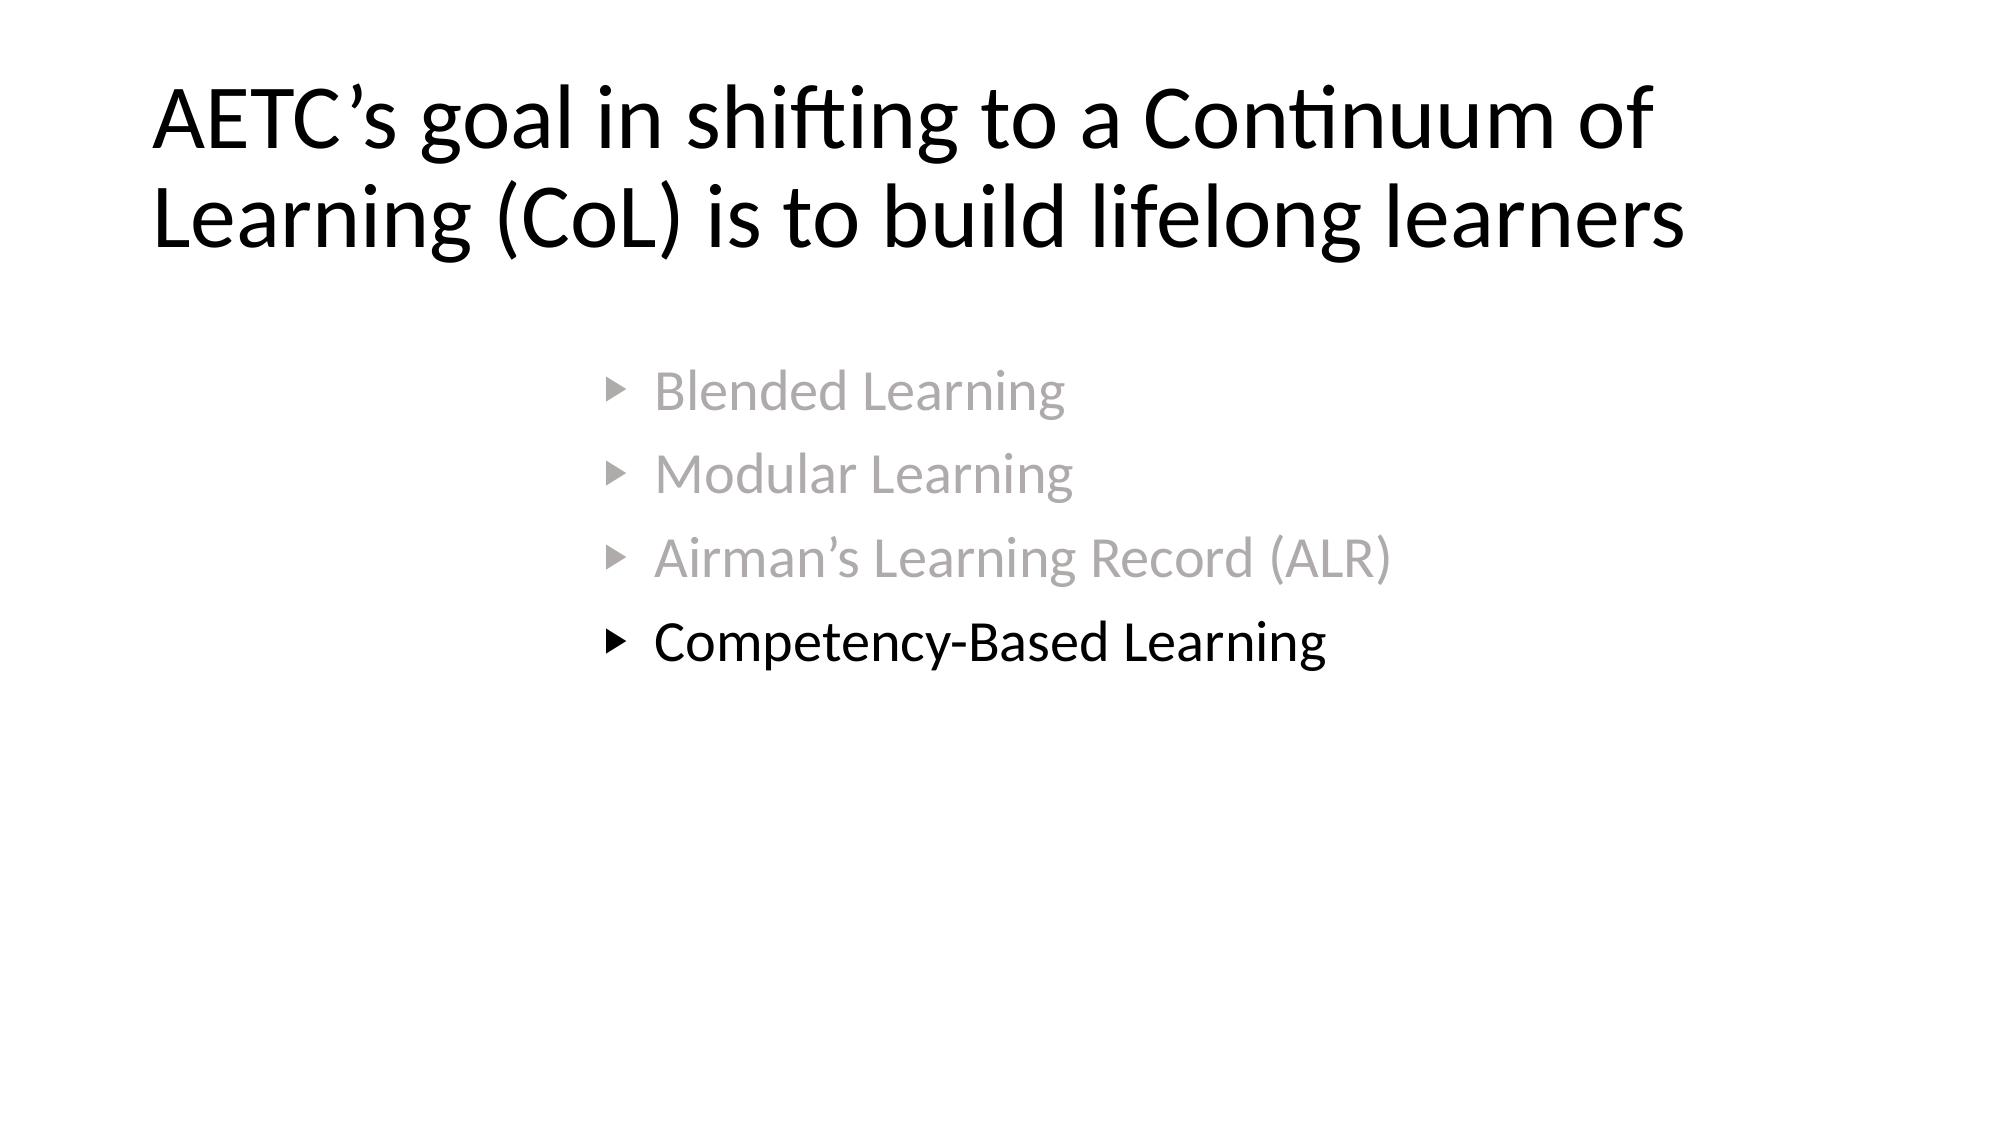

# AETC’s goal in shifting to a Continuum of Learning (CoL) is to build lifelong learners
 Blended Learning
 Modular Learning
 Airman’s Learning Record (ALR)
 Competency-Based Learning